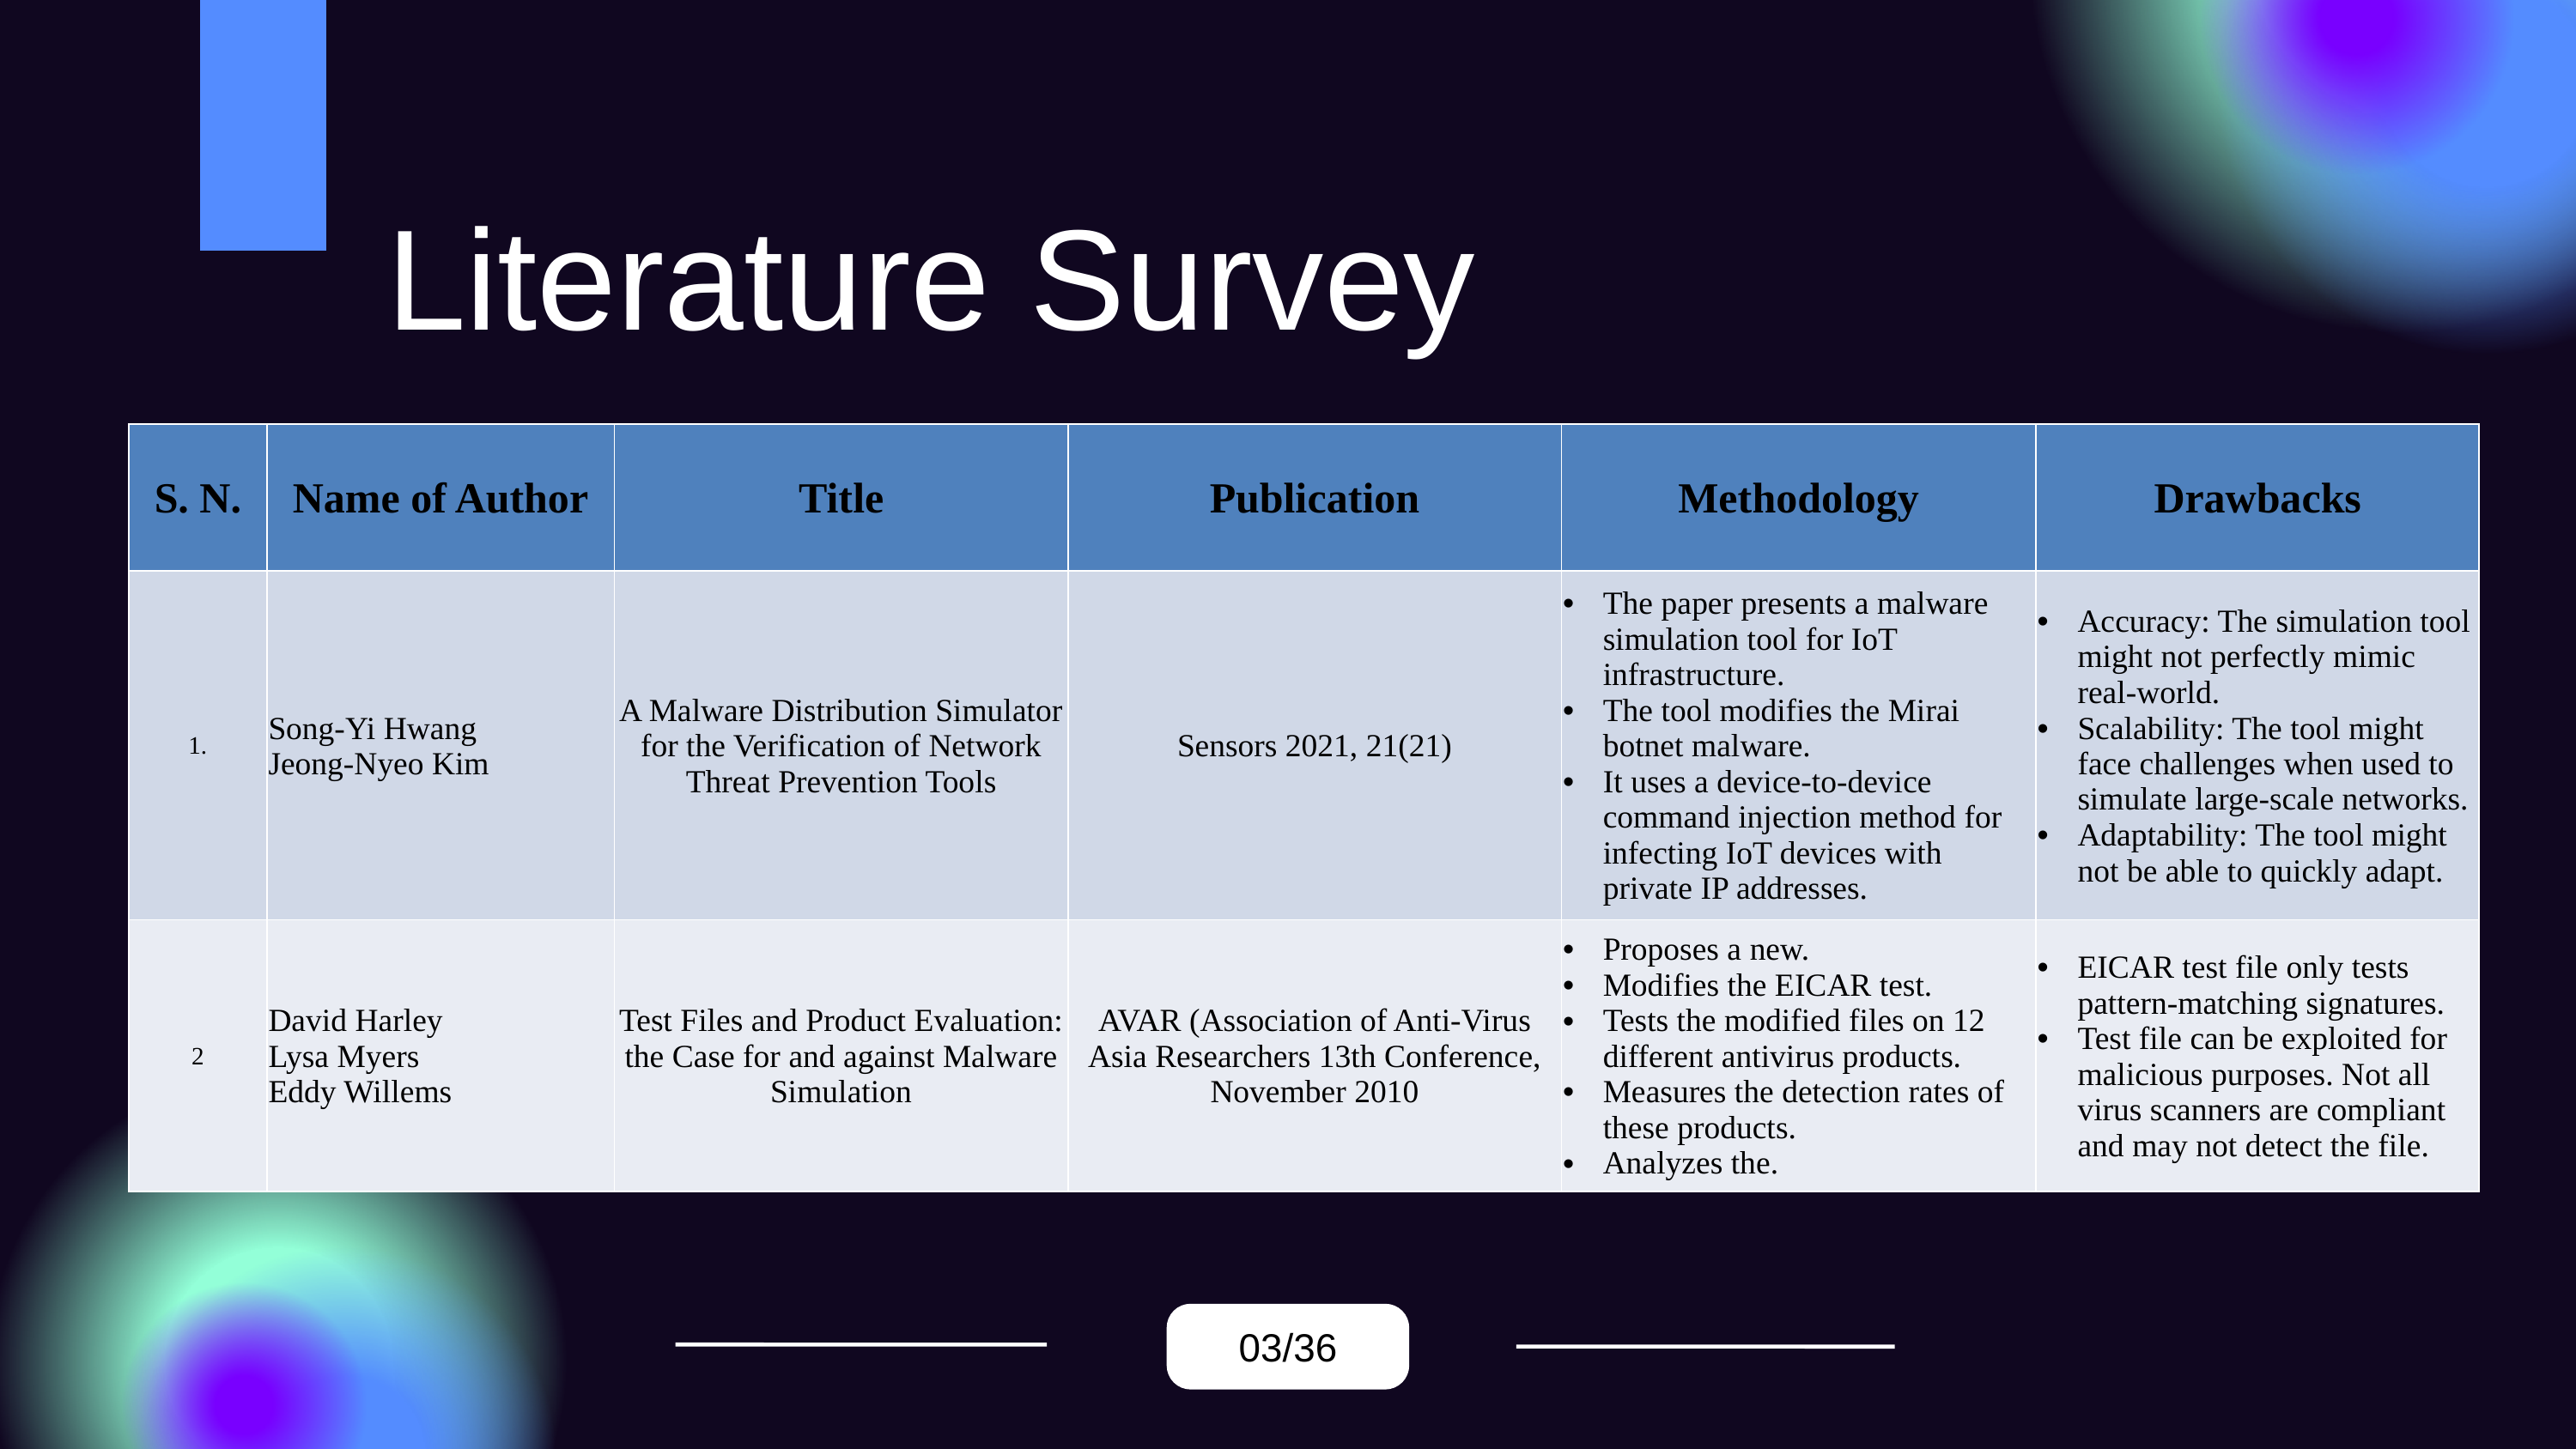

Literature Survey

| S. N. | Name of Author | Title | Publication | Methodology | Drawbacks |
| --- | --- | --- | --- | --- | --- |
| 1. | Song-Yi Hwang Jeong-Nyeo Kim | A Malware Distribution Simulator for the Verification of Network Threat Prevention Tools | Sensors 2021, 21(21) | The paper presents a malware simulation tool for IoT infrastructure. The tool modifies the Mirai botnet malware. It uses a device-to-device command injection method for infecting IoT devices with private IP addresses. | Accuracy: The simulation tool might not perfectly mimic real-world. Scalability: The tool might face challenges when used to simulate large-scale networks. Adaptability: The tool might not be able to quickly adapt. |
| 2 | David Harley Lysa Myers Eddy Willems | Test Files and Product Evaluation: the Case for and against Malware Simulation | AVAR (Association of Anti-Virus Asia Researchers 13th Conference, November 2010 | Proposes a new. Modifies the EICAR test. Tests the modified files on 12 different antivirus products. Measures the detection rates of these products. Analyzes the. | EICAR test file only tests pattern-matching signatures. Test file can be exploited for malicious purposes. Not all virus scanners are compliant and may not detect the file. |

03/36